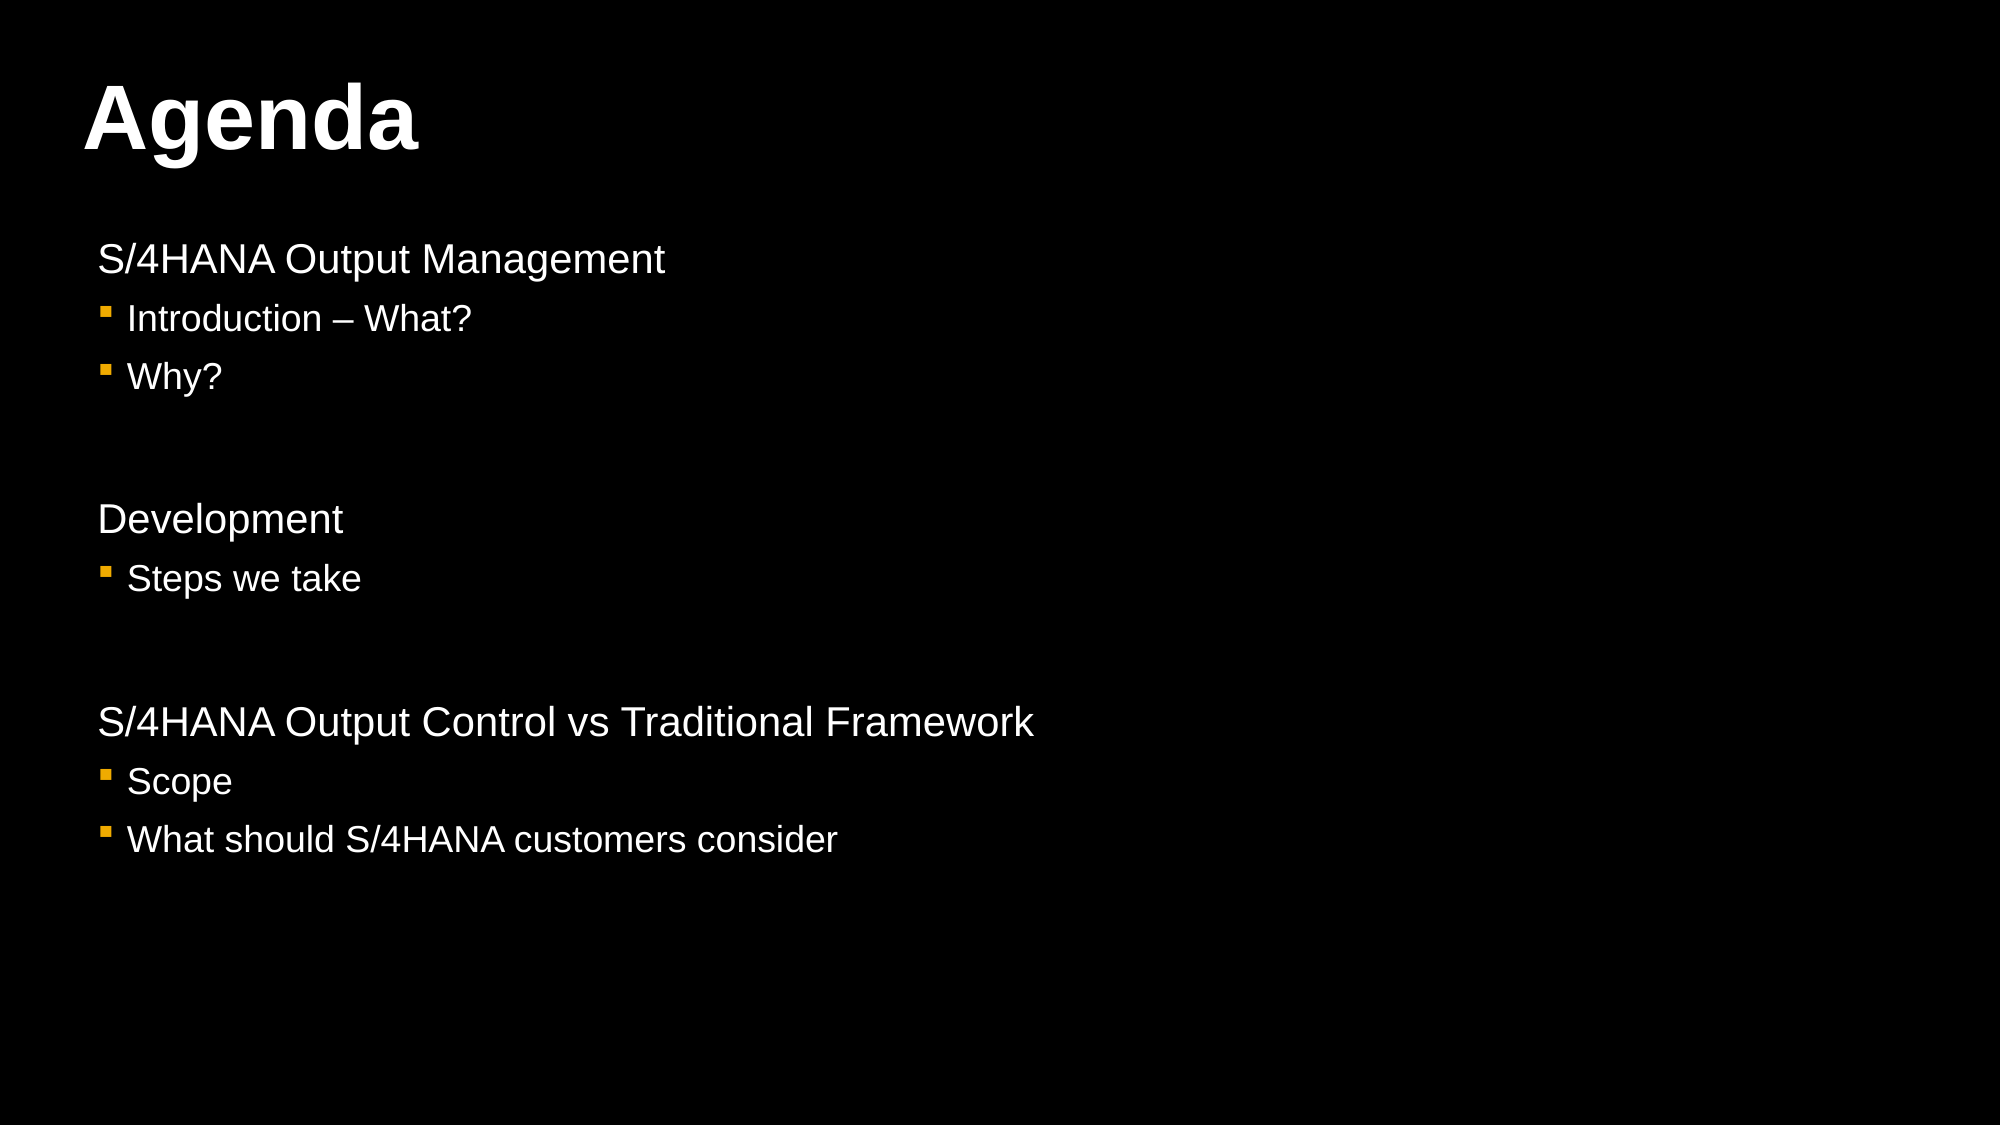

Agenda
S/4HANA Output Management
Introduction – What?
Why?

Development
Steps we take

S/4HANA Output Control vs Traditional Framework
Scope
What should S/4HANA customers consider